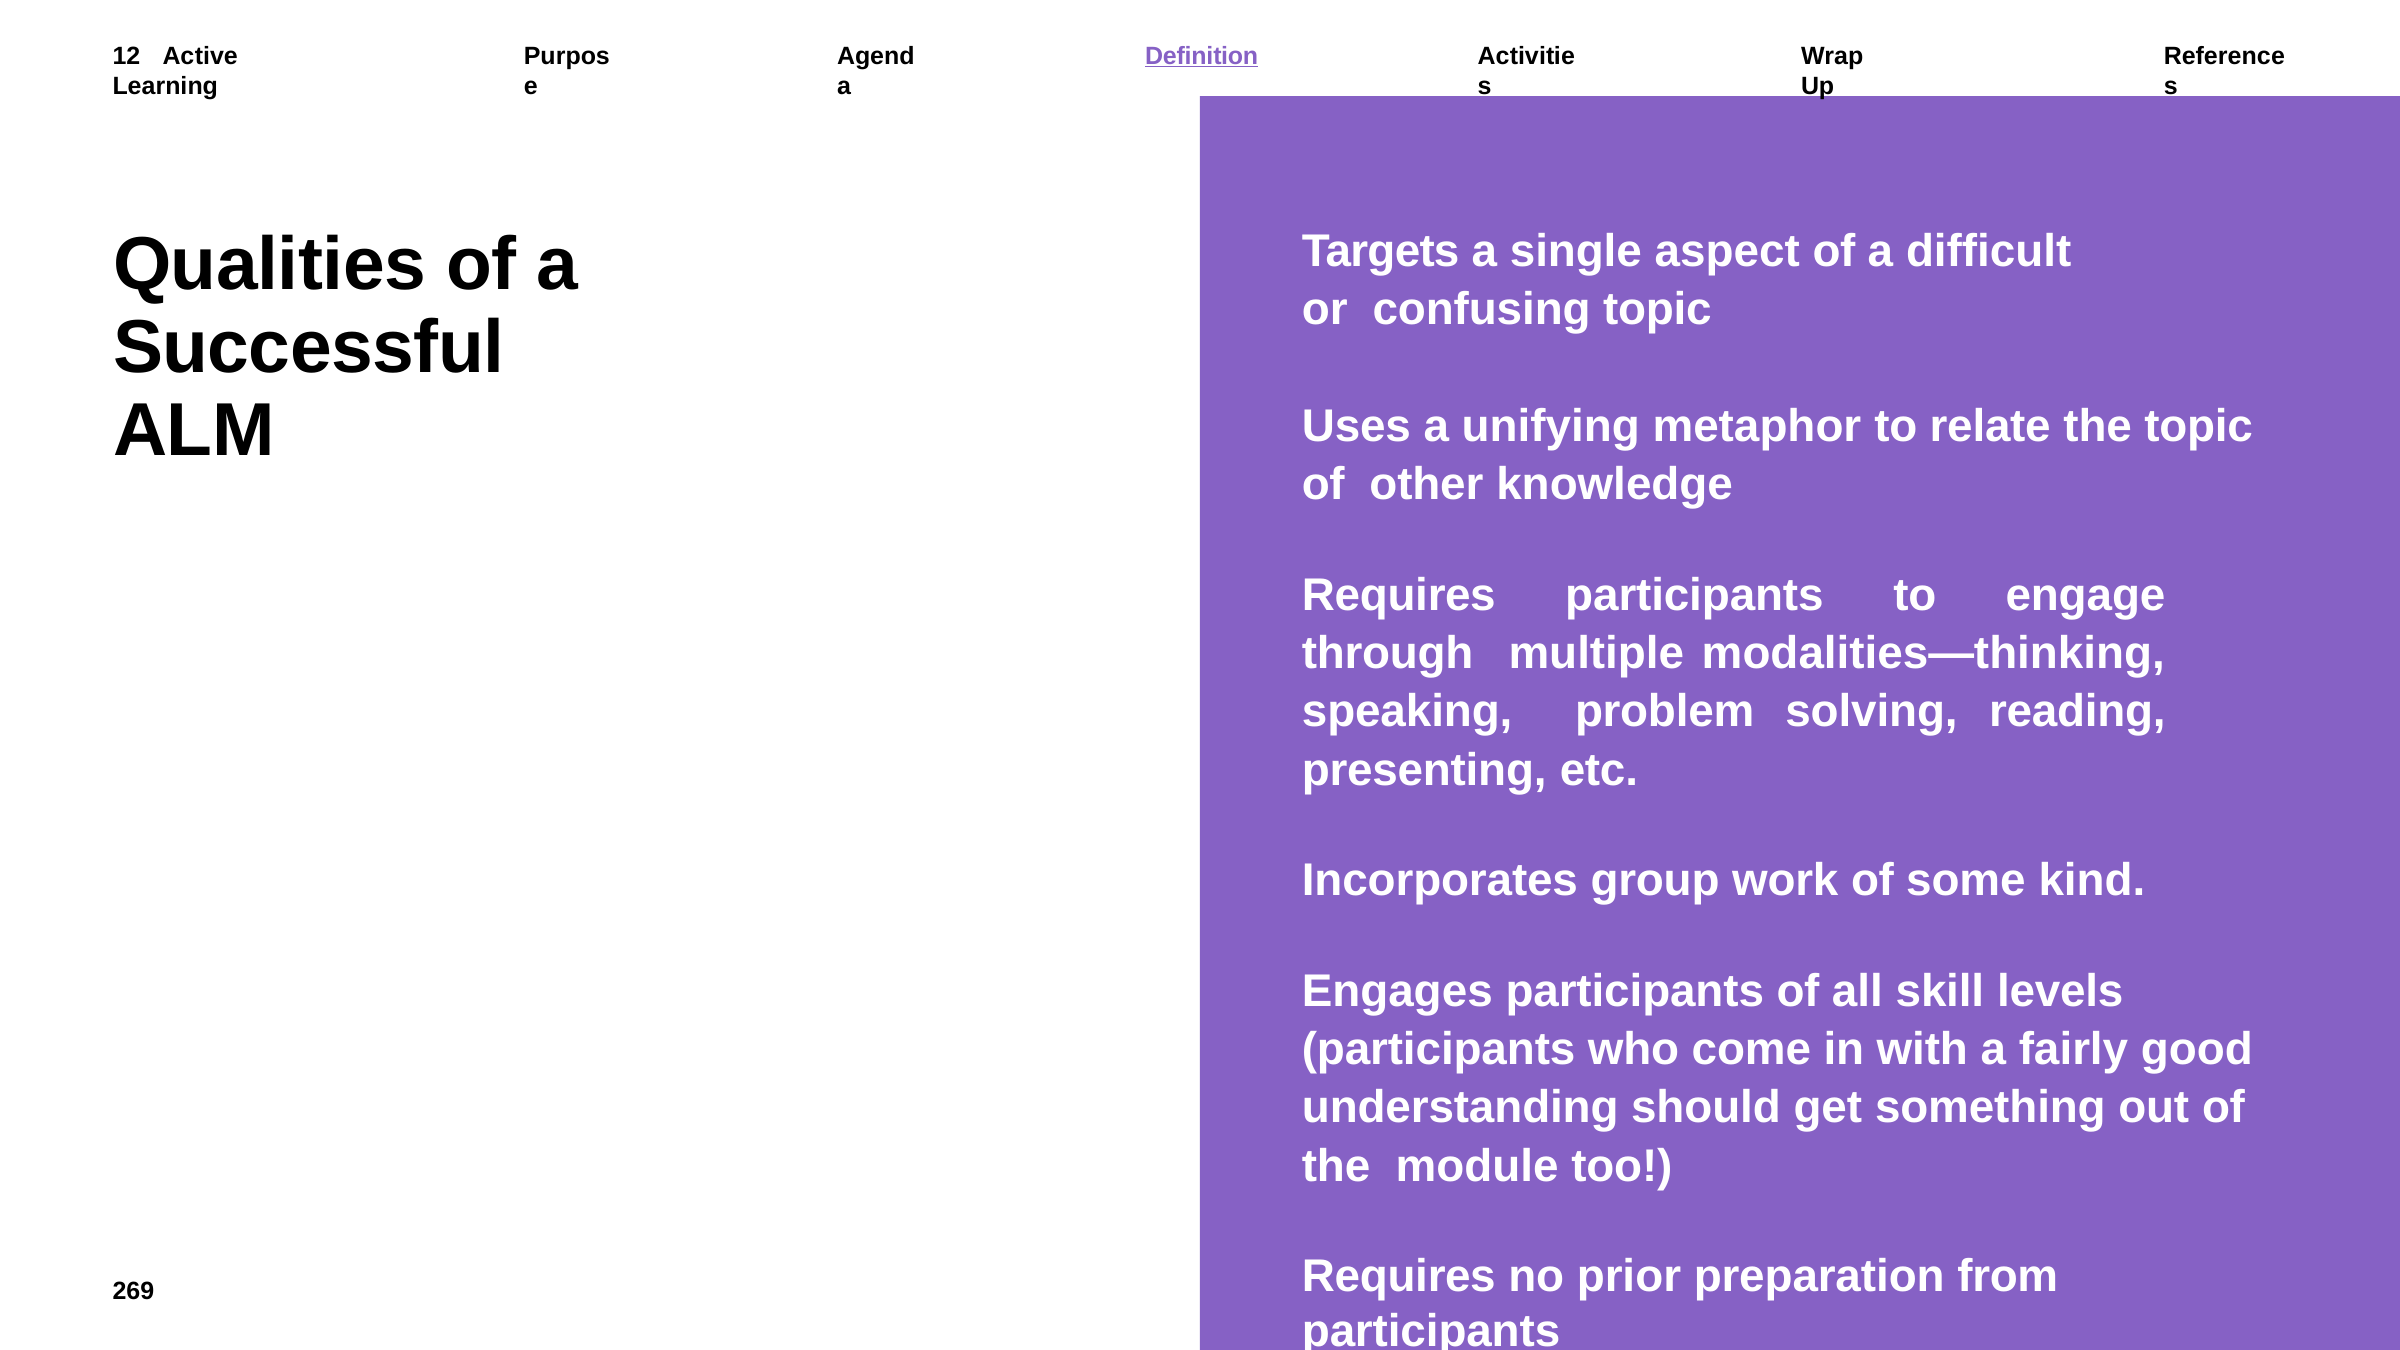

12	Active	Learning
Purpose
Agenda
Definition
Activities
Wrap	Up
References

Qualities of a  Successful ALM
Targets a single aspect of a difficult or  confusing topic
Uses a unifying metaphor to relate the topic of  other knowledge

Requires participants to engage through  multiple modalities—thinking, speaking,  problem solving, reading, presenting, etc.

Incorporates group work of some kind.

Engages participants of all skill levels  (participants who come in with a fairly good  understanding should get something out of the  module too!)

Requires no prior preparation from participants
269